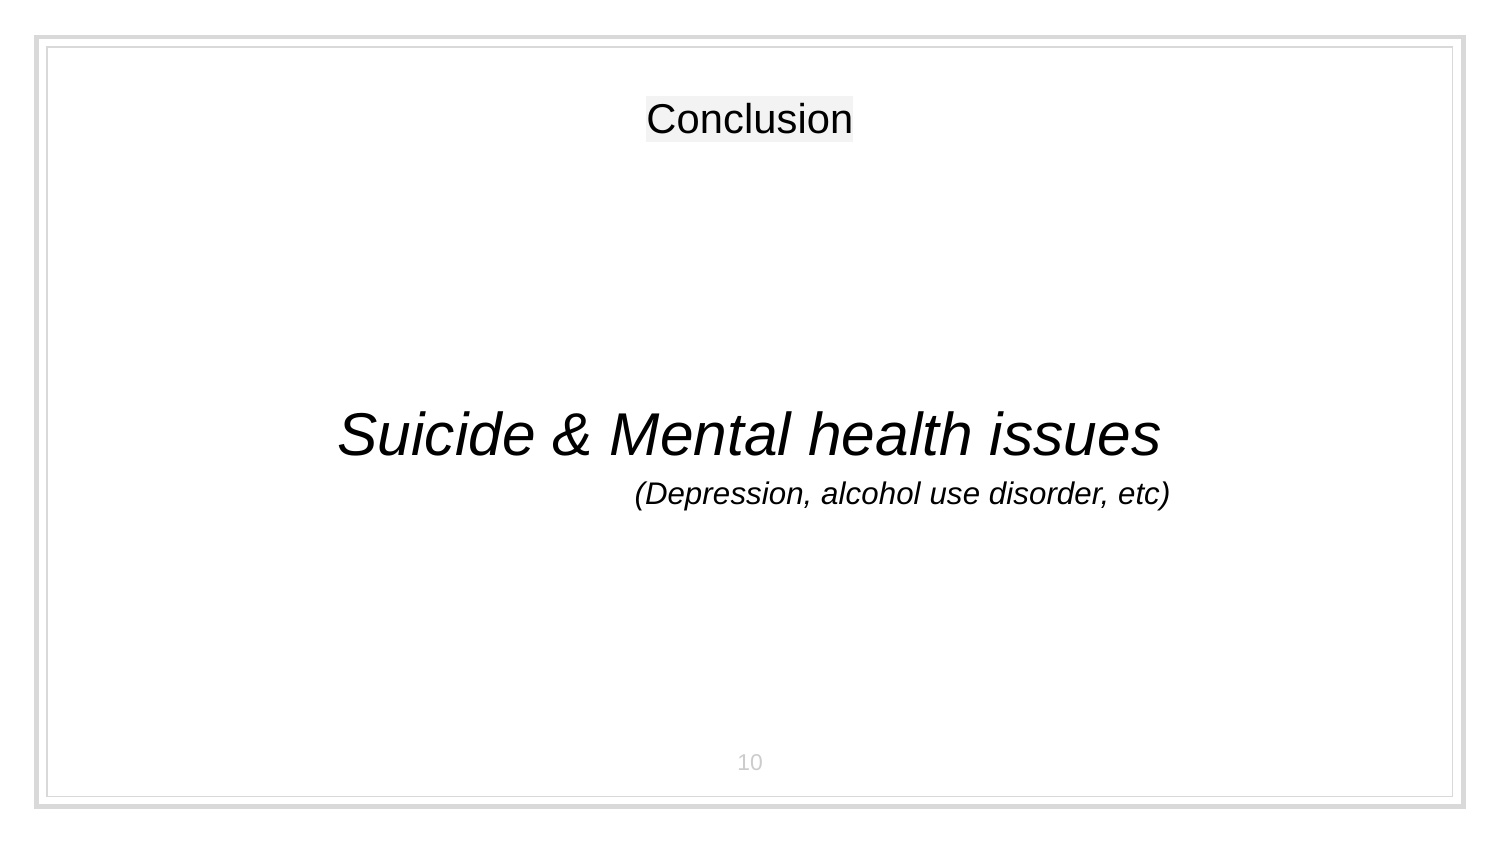

Conclusion
Suicide & Mental health issues
                                   (Depression, alcohol use disorder, etc)
10